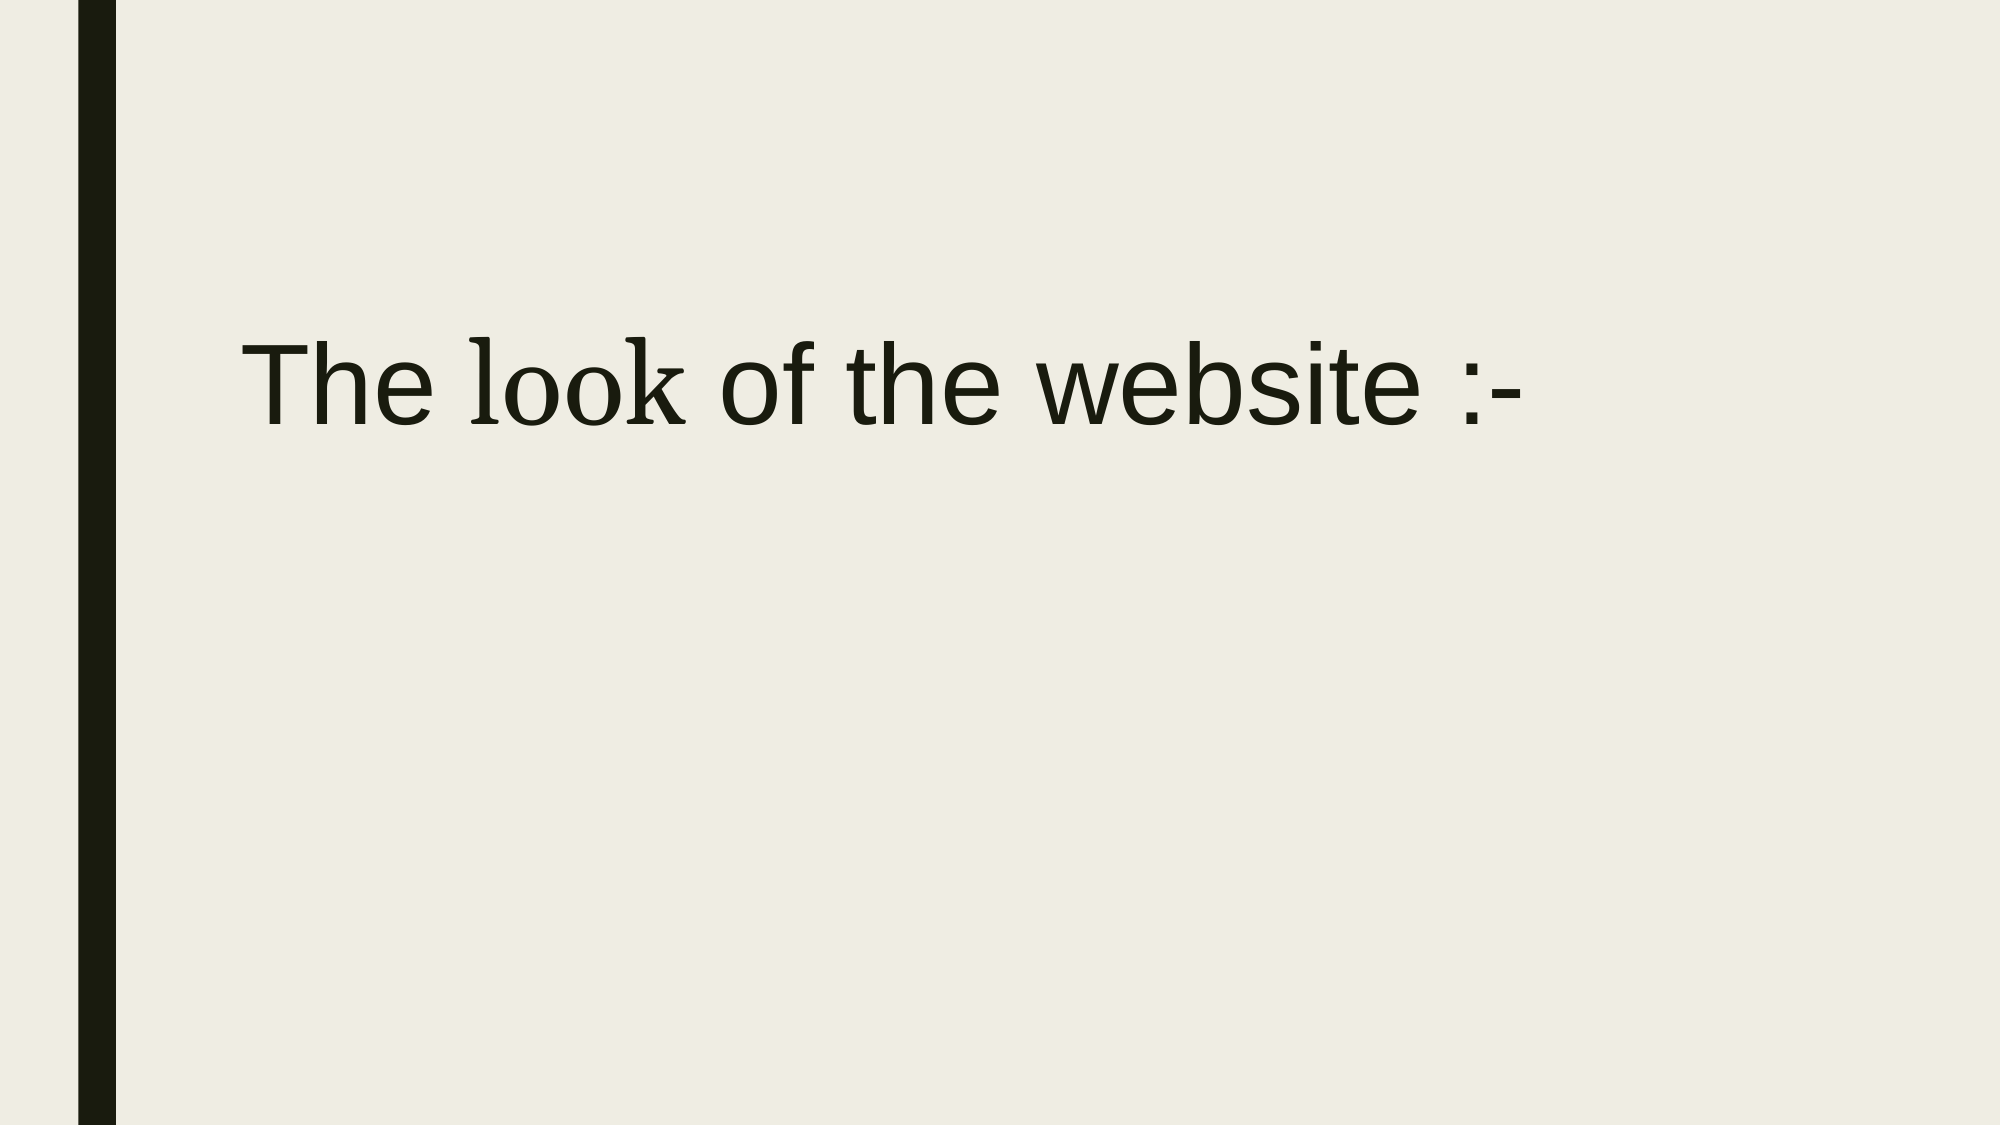

# The look of the website :-